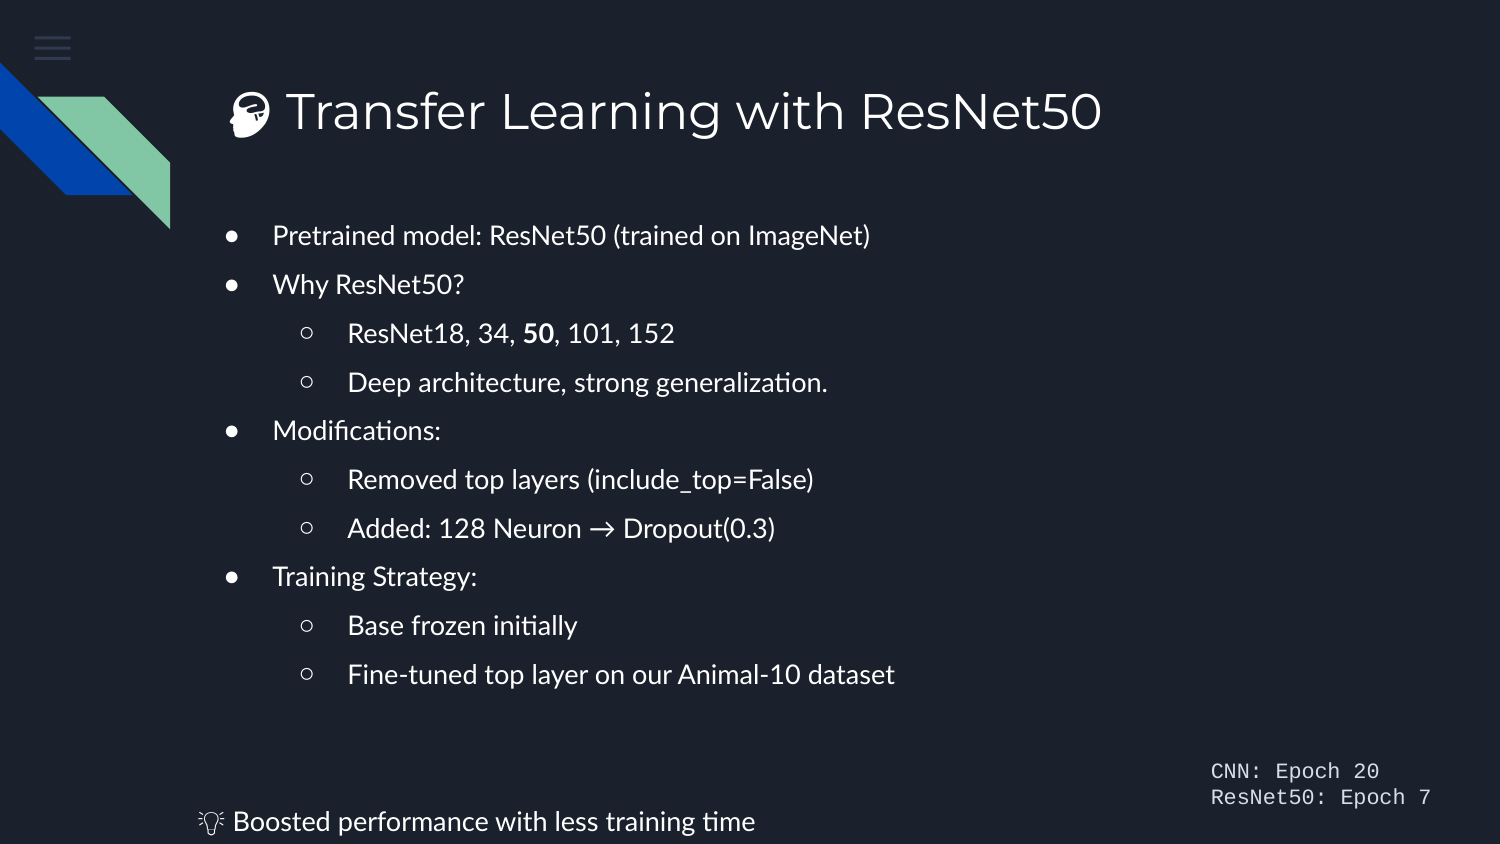

# 🧠 Transfer Learning with ResNet50
Pretrained model: ResNet50 (trained on ImageNet)
Why ResNet50?
ResNet18, 34, 50, 101, 152
Deep architecture, strong generalization.
Modifications:
Removed top layers (include_top=False)
Added: 128 Neuron → Dropout(0.3)
Training Strategy:
Base frozen initially
Fine-tuned top layer on our Animal-10 dataset

💡 Boosted performance with less training time
CNN: Epoch 20
ResNet50: Epoch 7